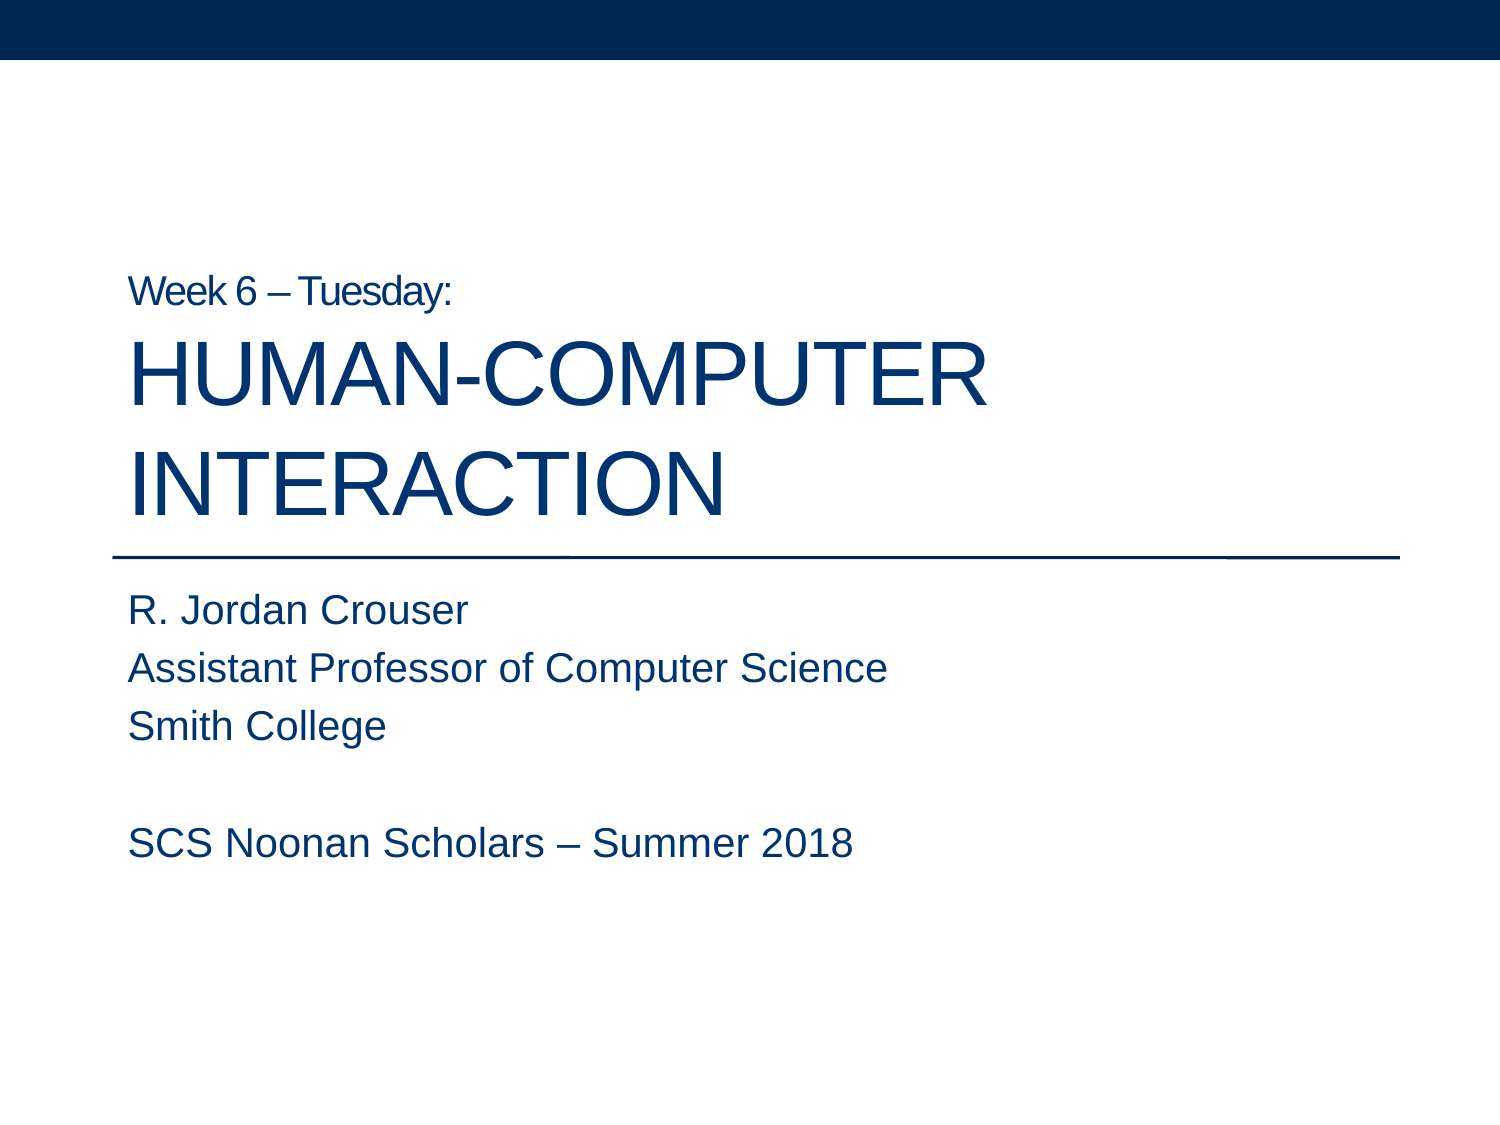

# Week 6 – Tuesday: Human-Computer Interaction
R. Jordan Crouser
Assistant Professor of Computer Science
Smith College

SCS Noonan Scholars – Summer 2018